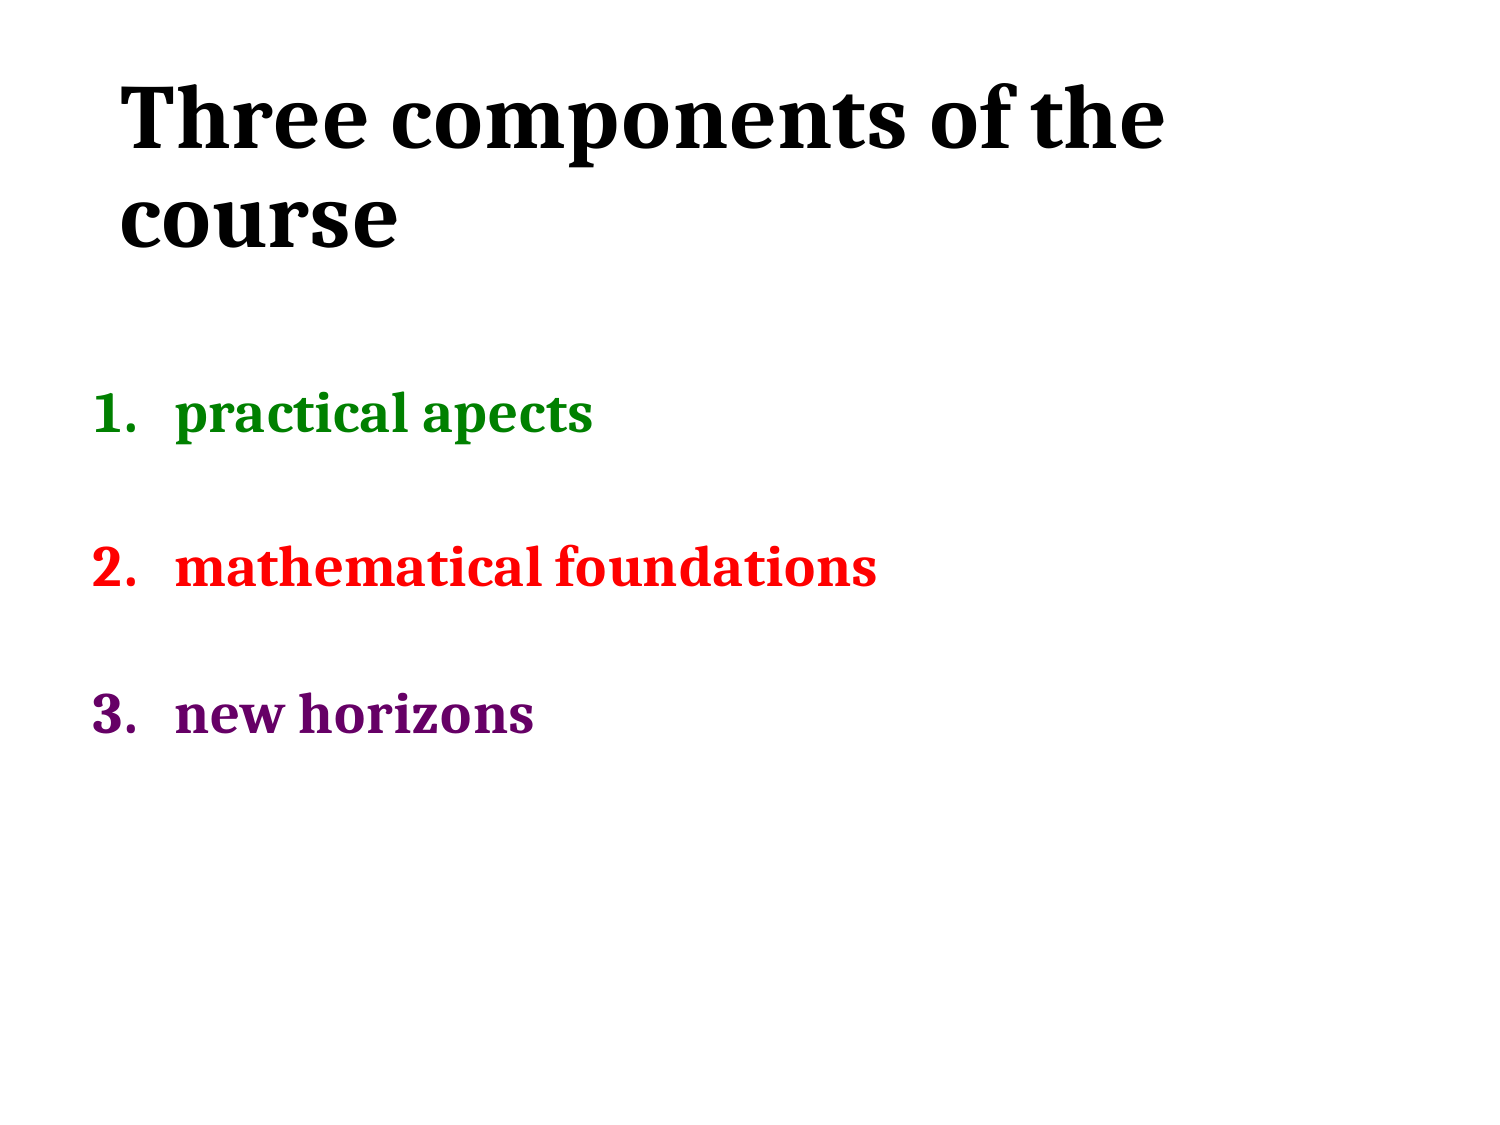

# Three components of the course
practical apects
mathematical foundations
new horizons